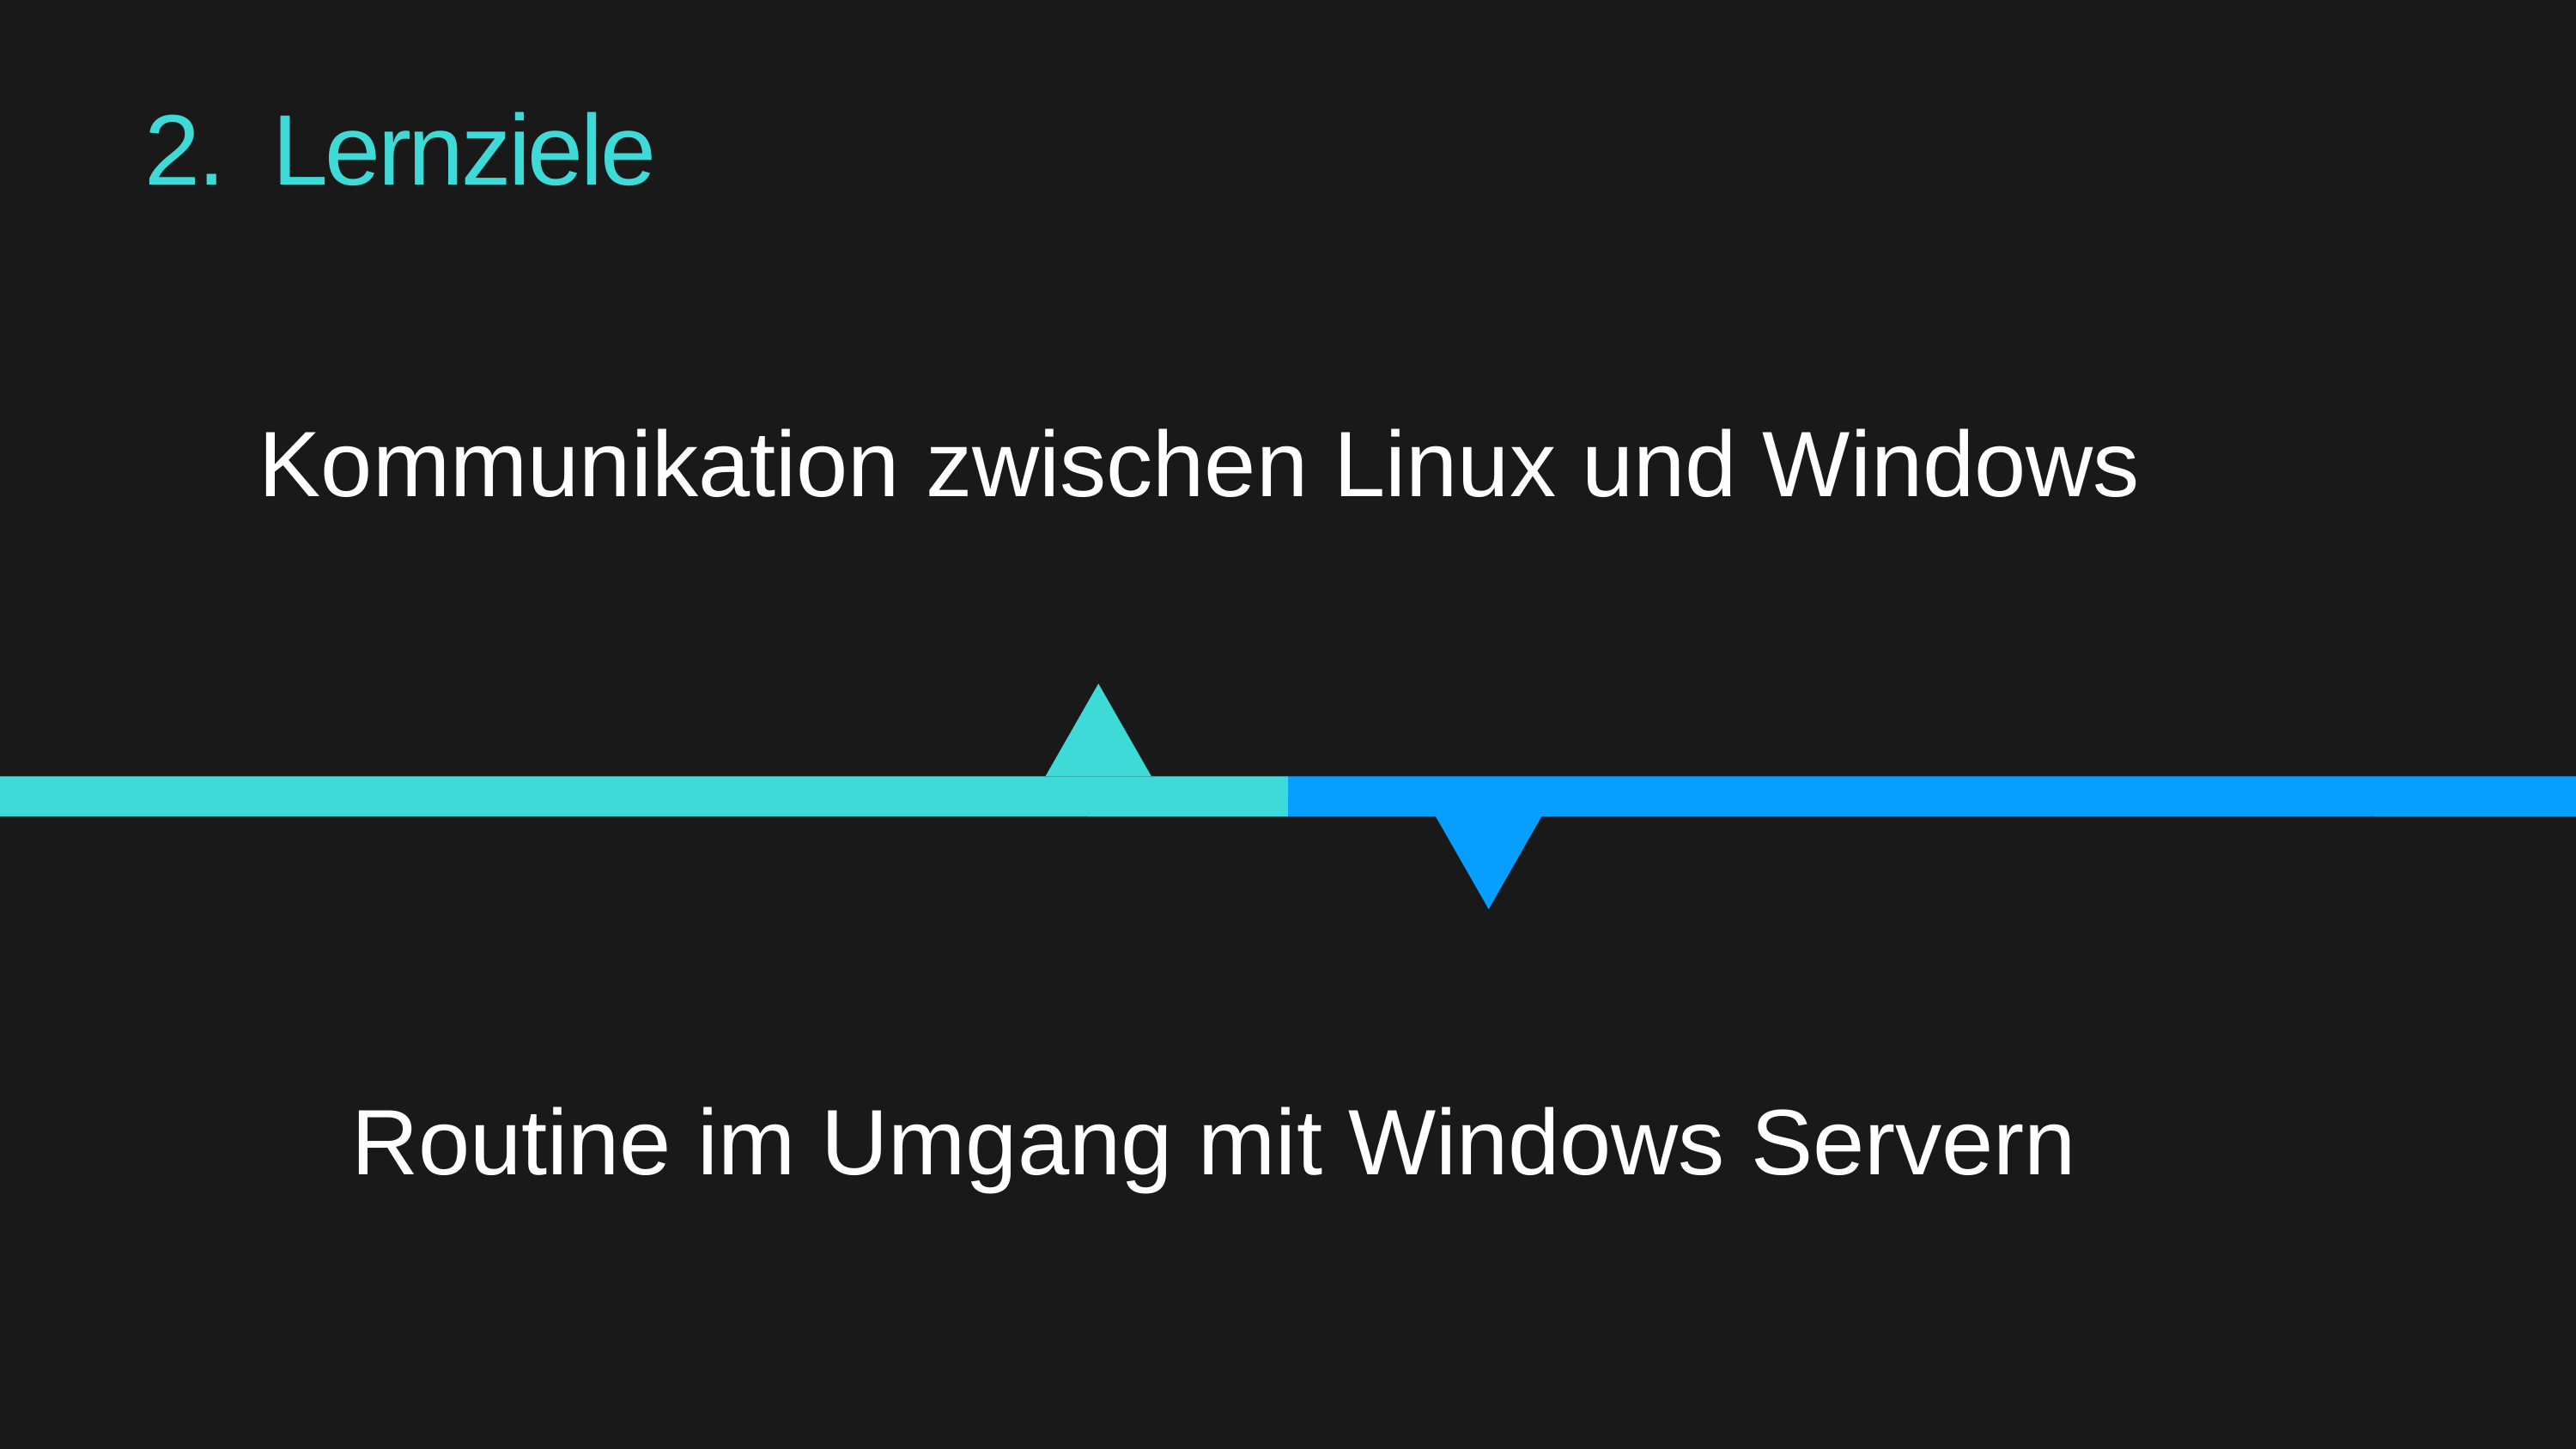

2.  Lernziele
Kommunikation zwischen Linux und Windows

Routine im Umgang mit Windows Servern